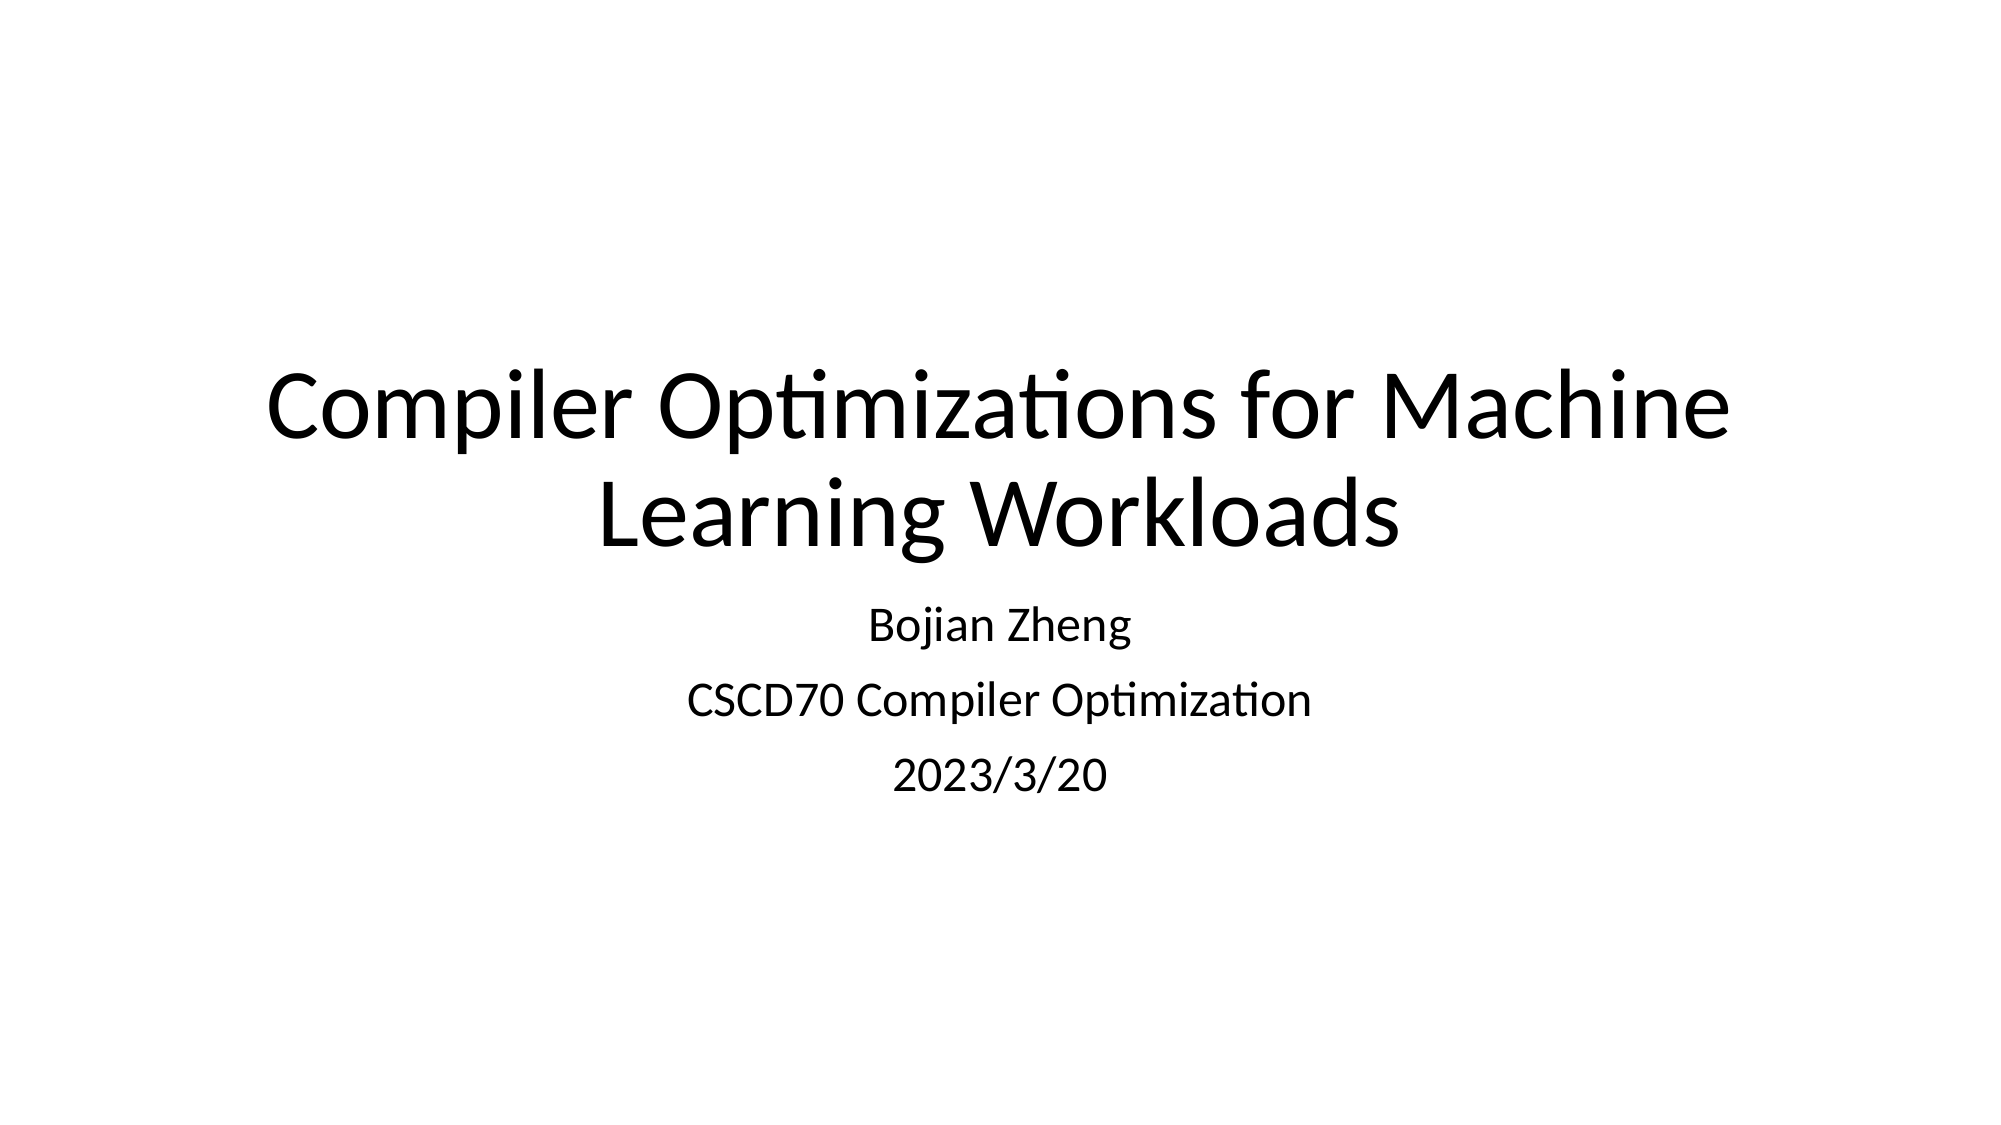

# Compiler Optimizations for Machine Learning Workloads
Bojian Zheng
CSCD70 Compiler Optimization
2023/3/20